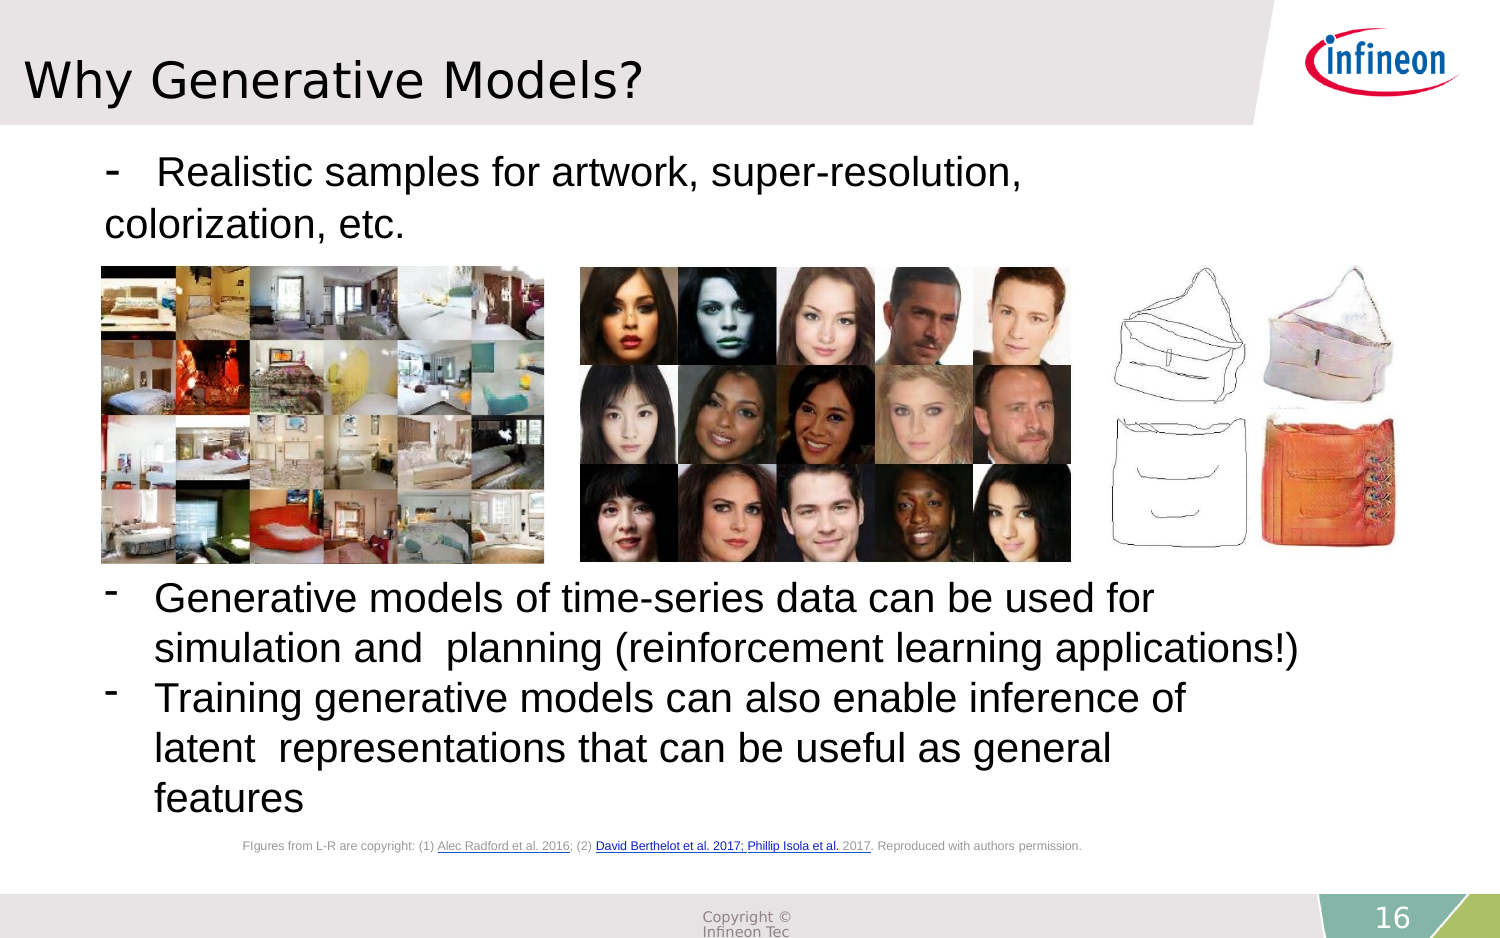

Why Generative Models?
-	Realistic samples for artwork, super-resolution, colorization, etc.

Generative models of time-series data can be used for simulation and  planning (reinforcement learning applications!)
Training generative models can also enable inference of latent  representations that can be useful as general features
FIgures from L-R are copyright: (1) Alec Radford et al. 2016; (2) David Berthelot et al. 2017; Phillip Isola et al. 2017. Reproduced with authors permission.
Copyright © Infineon Technologies AG 2018. All rights reserved.
16